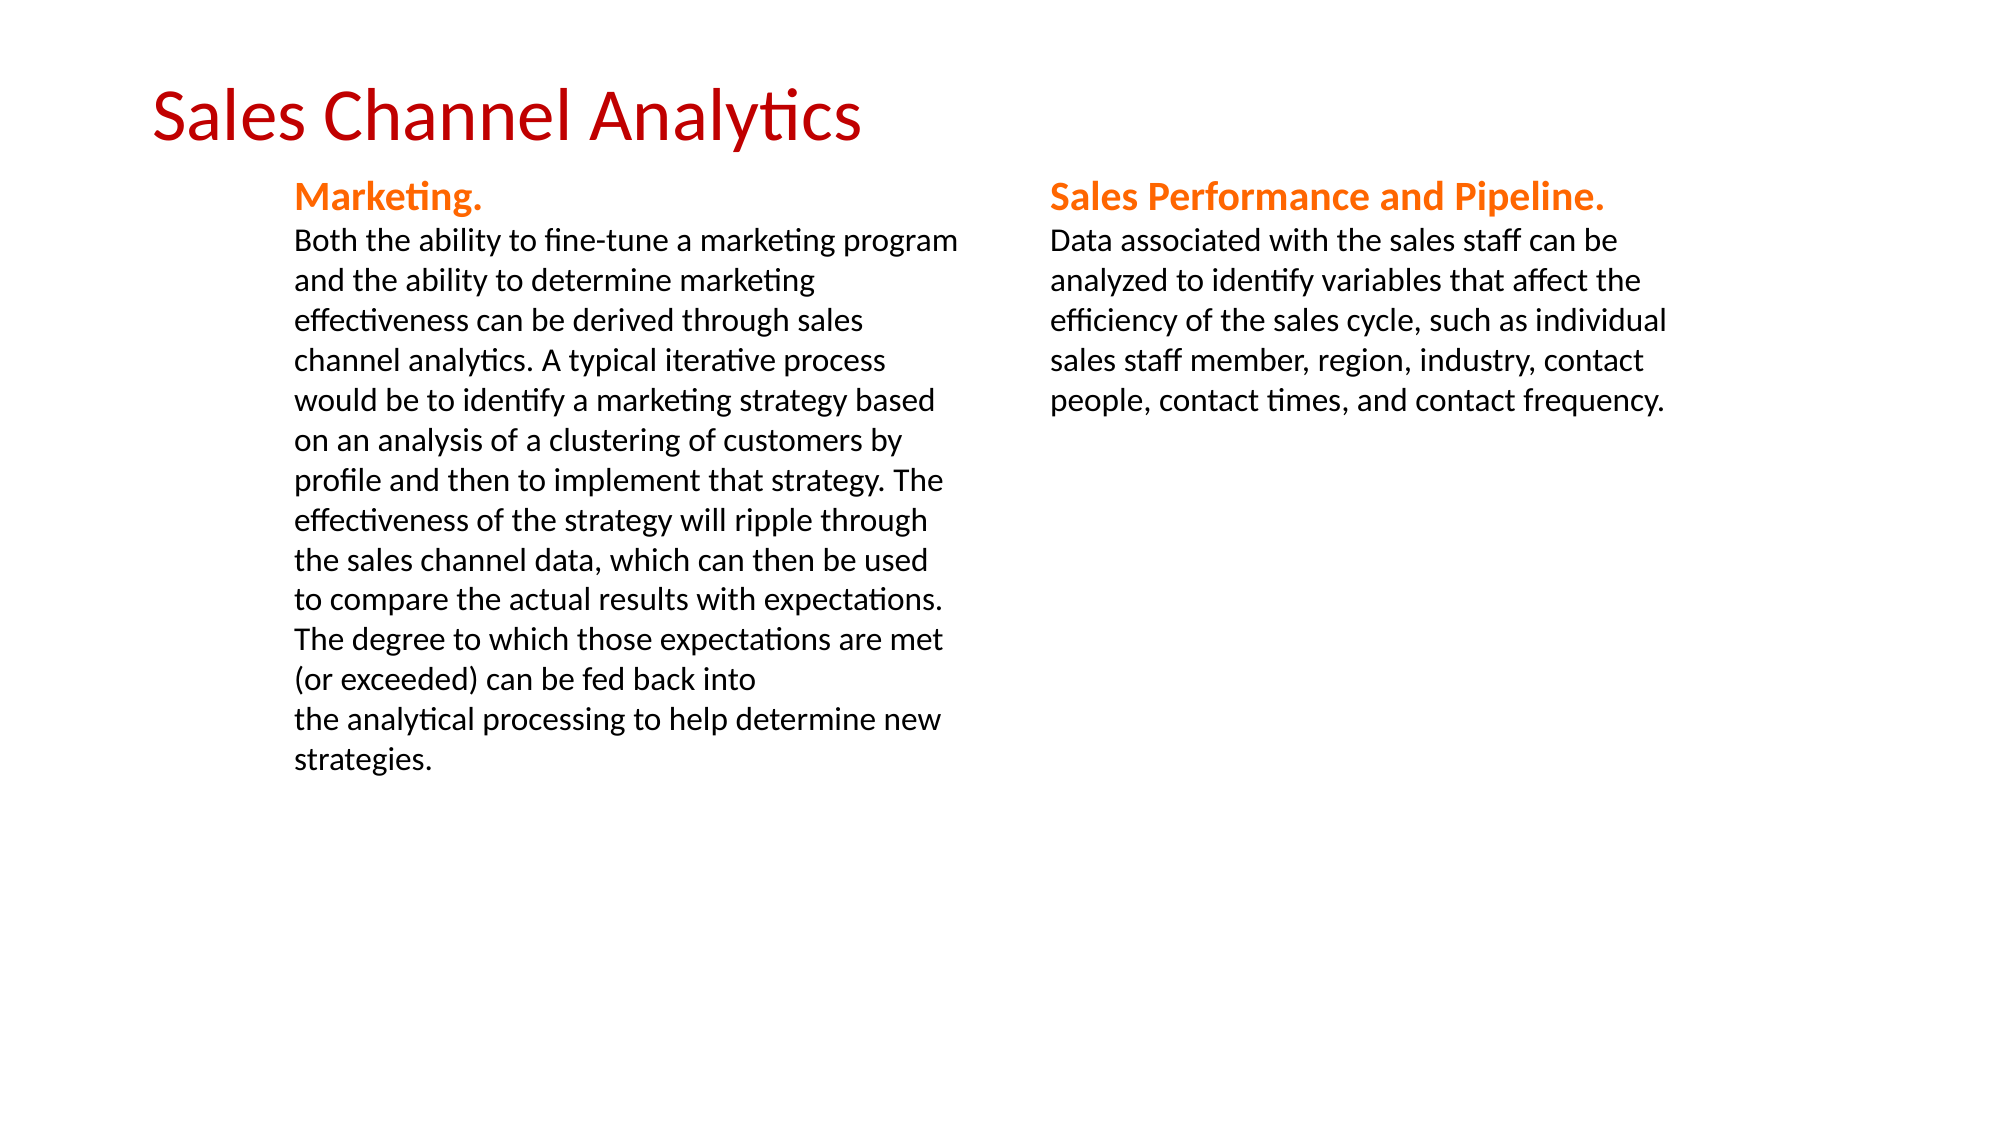

# Sales Channel Analytics
Sales Performance and Pipeline.
Data associated with the sales staff can be analyzed to identify variables that affect the efficiency of the sales cycle, such as individual sales staff member, region, industry, contact people, contact times, and contact frequency.
Marketing.
Both the ability to fine-tune a marketing program and the ability to determine marketing effectiveness can be derived through sales channel analytics. A typical iterative process would be to identify a marketing strategy based on an analysis of a clustering of customers by profile and then to implement that strategy. The effectiveness of the strategy will ripple through the sales channel data, which can then be used to compare the actual results with expectations. The degree to which those expectations are met (or exceeded) can be fed back into
the analytical processing to help determine new strategies.